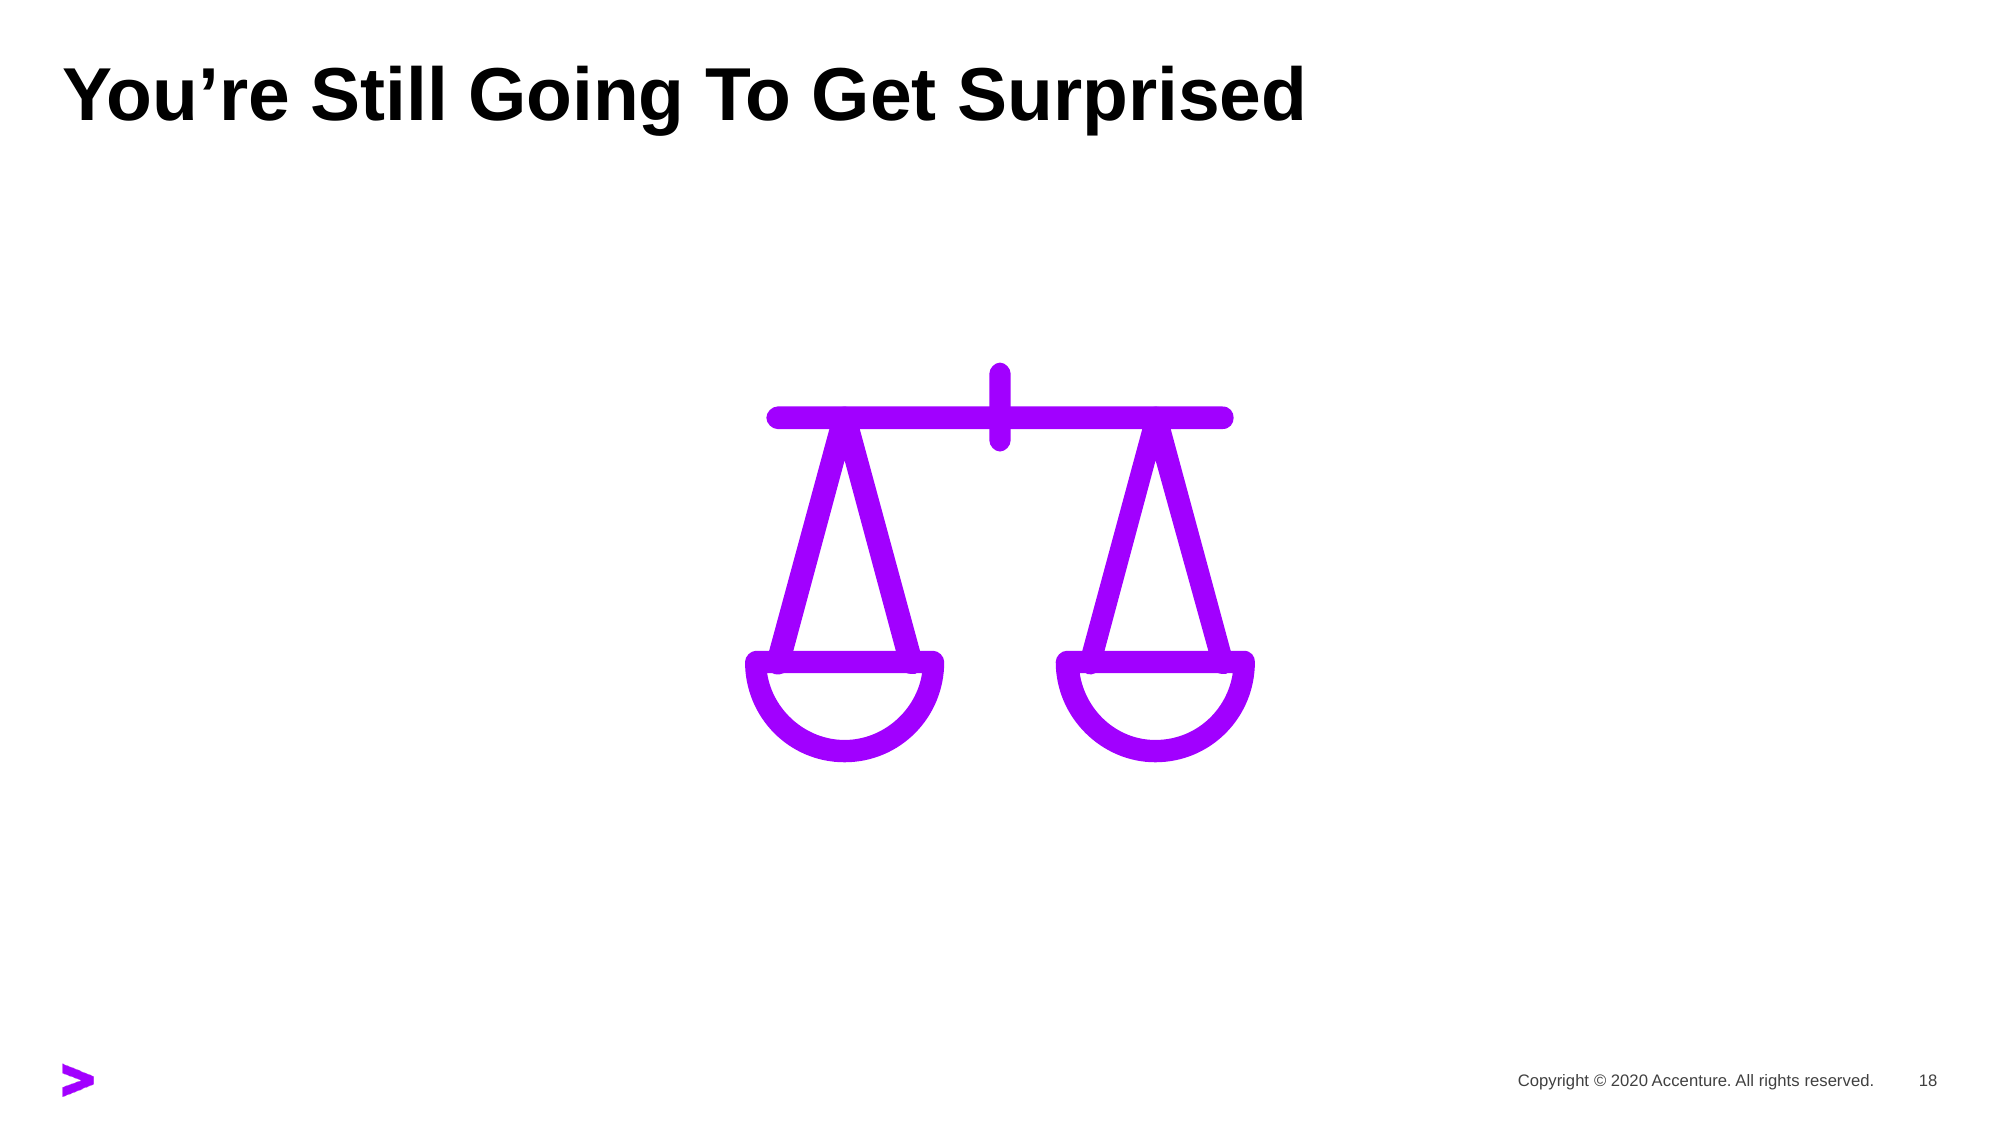

# You’re Still Going To Get Surprised